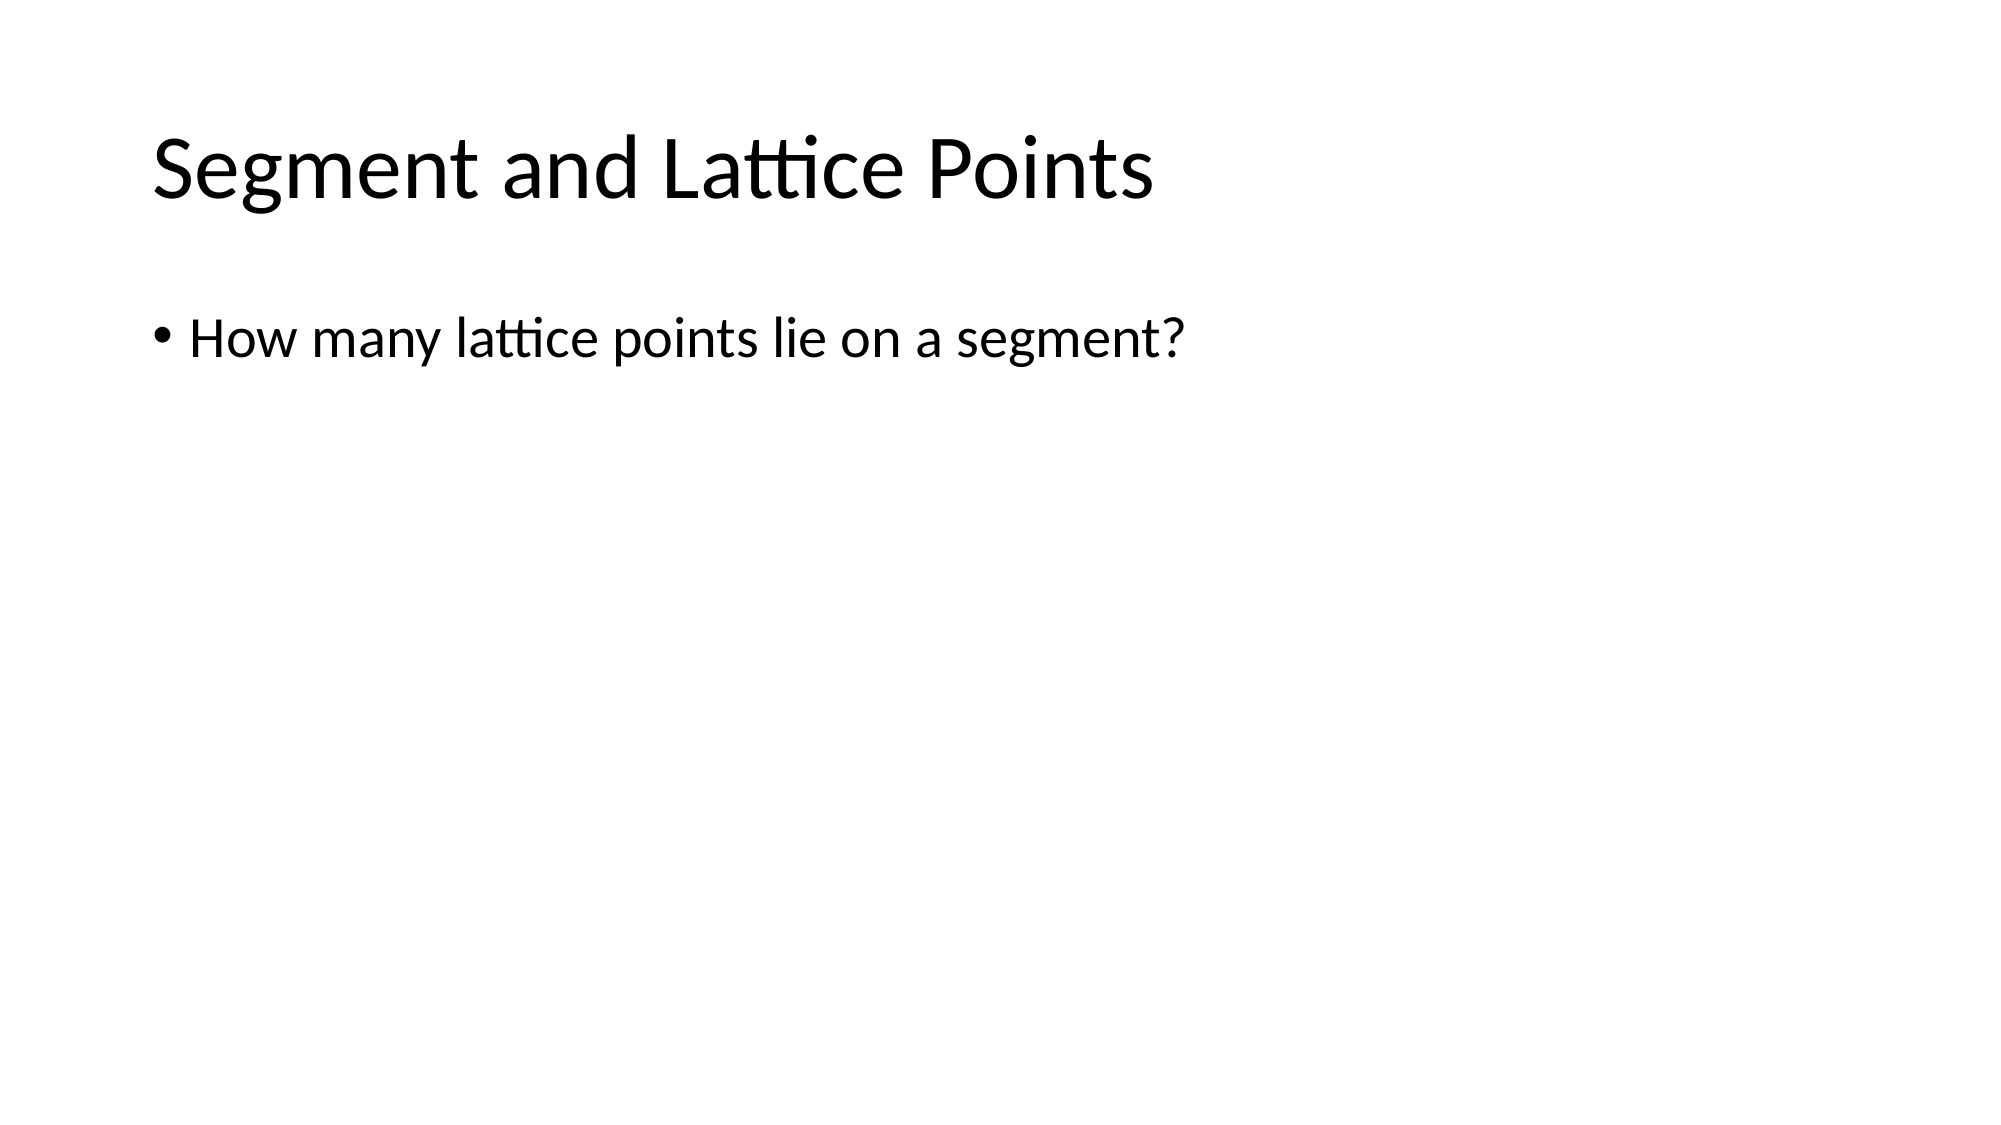

# Segment and Lattice Points
How many lattice points lie on a segment?